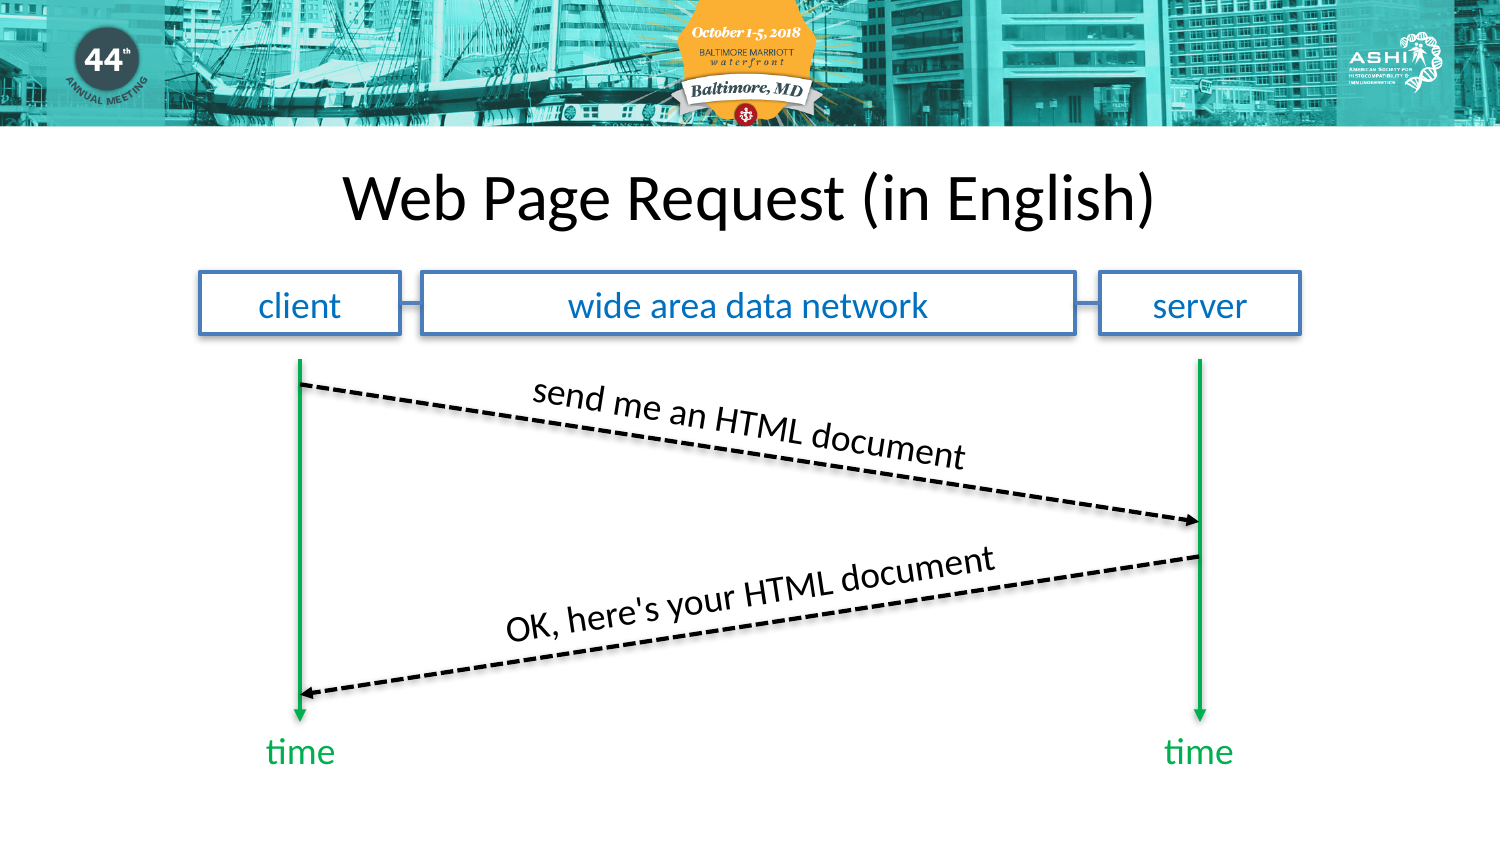

Web Page Request (in English)
client
wide area data network
server
send me an HTML document
OK, here's your HTML document
time
time